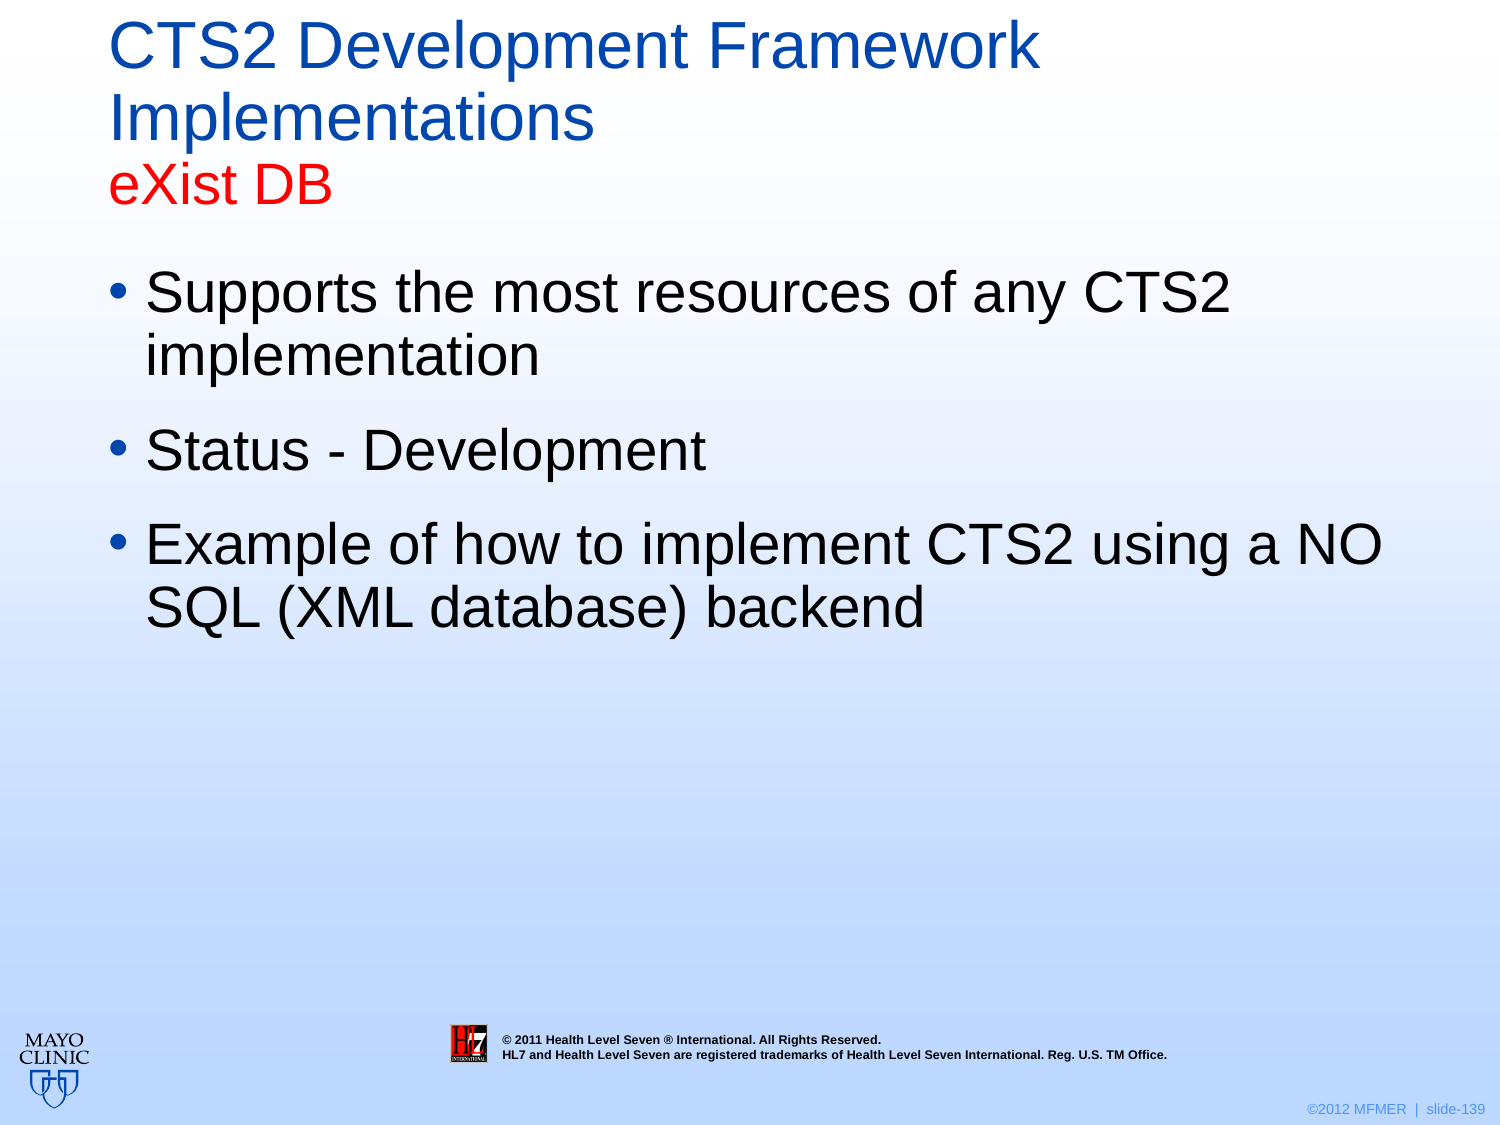

# CTS2 Development Framework Implementations eXist DB
Supports the most resources of any CTS2 implementation
Status - Development
Example of how to implement CTS2 using a NO SQL (XML database) backend